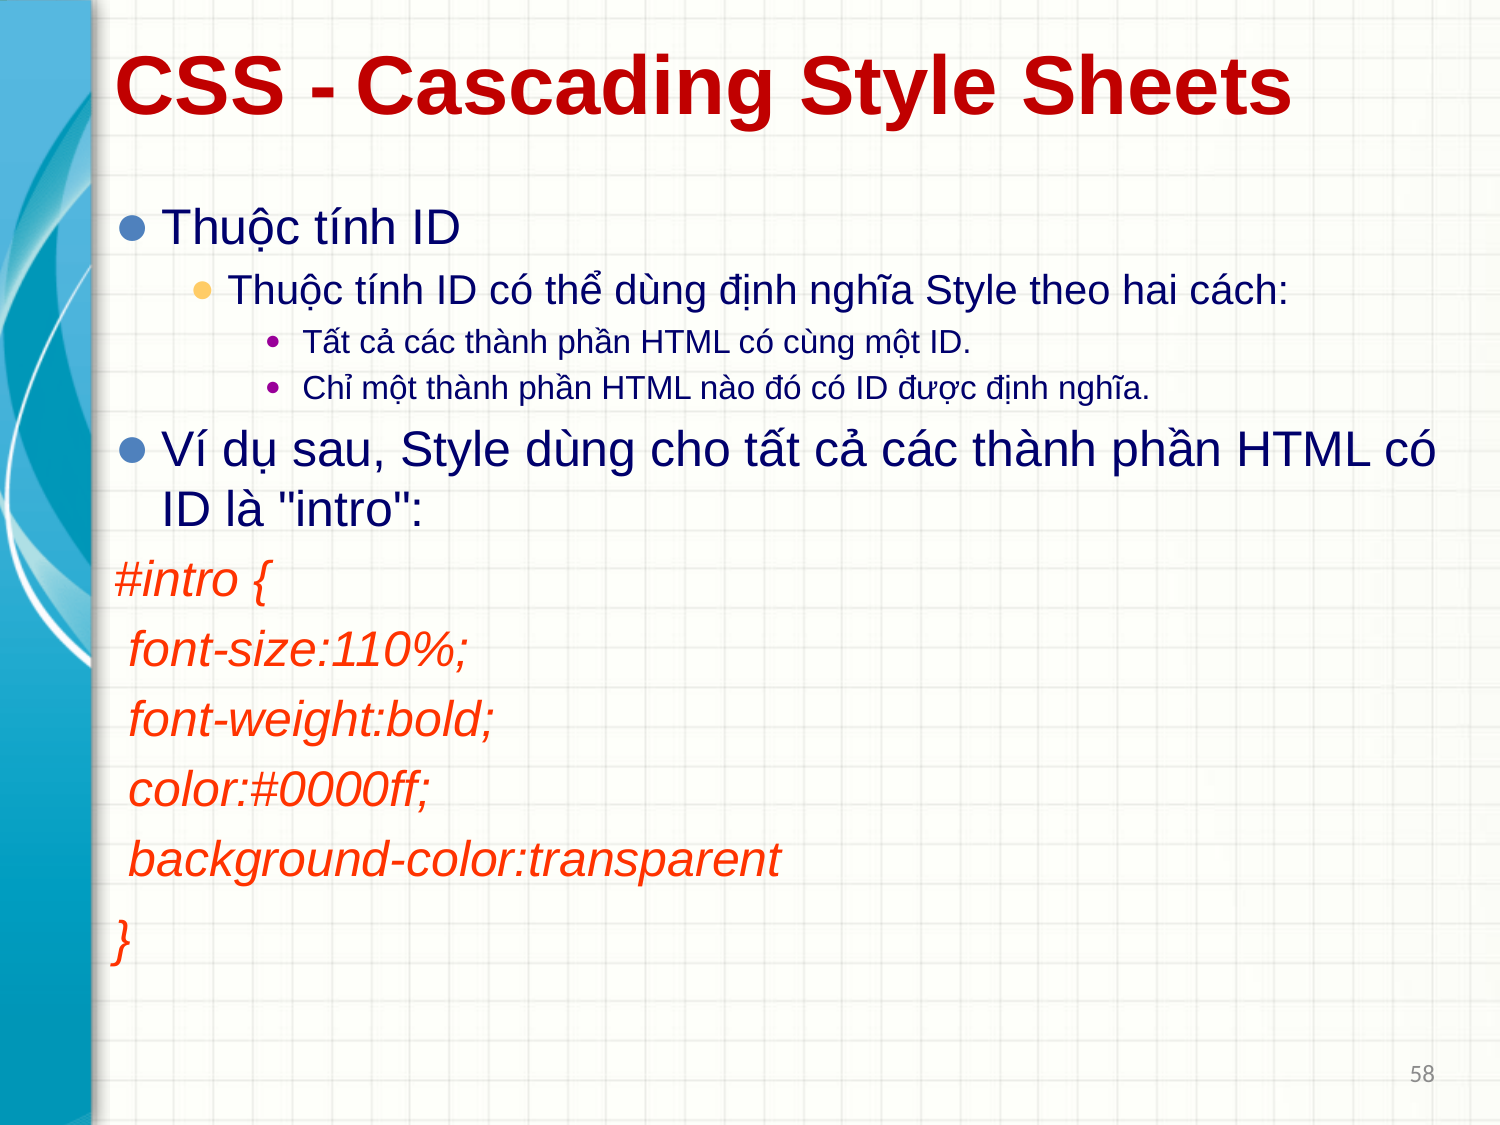

# CSS - Cascading Style Sheets
Thuộc tính ID
Thuộc tính ID có thể dùng định nghĩa Style theo hai cách:
Tất cả các thành phần HTML có cùng một ID.
Chỉ một thành phần HTML nào đó có ID được định nghĩa.
Ví dụ sau, Style dùng cho tất cả các thành phần HTML có ID là "intro":
#intro {
 font-size:110%;
 font-weight:bold;
 color:#0000ff;
 background-color:transparent
}
58